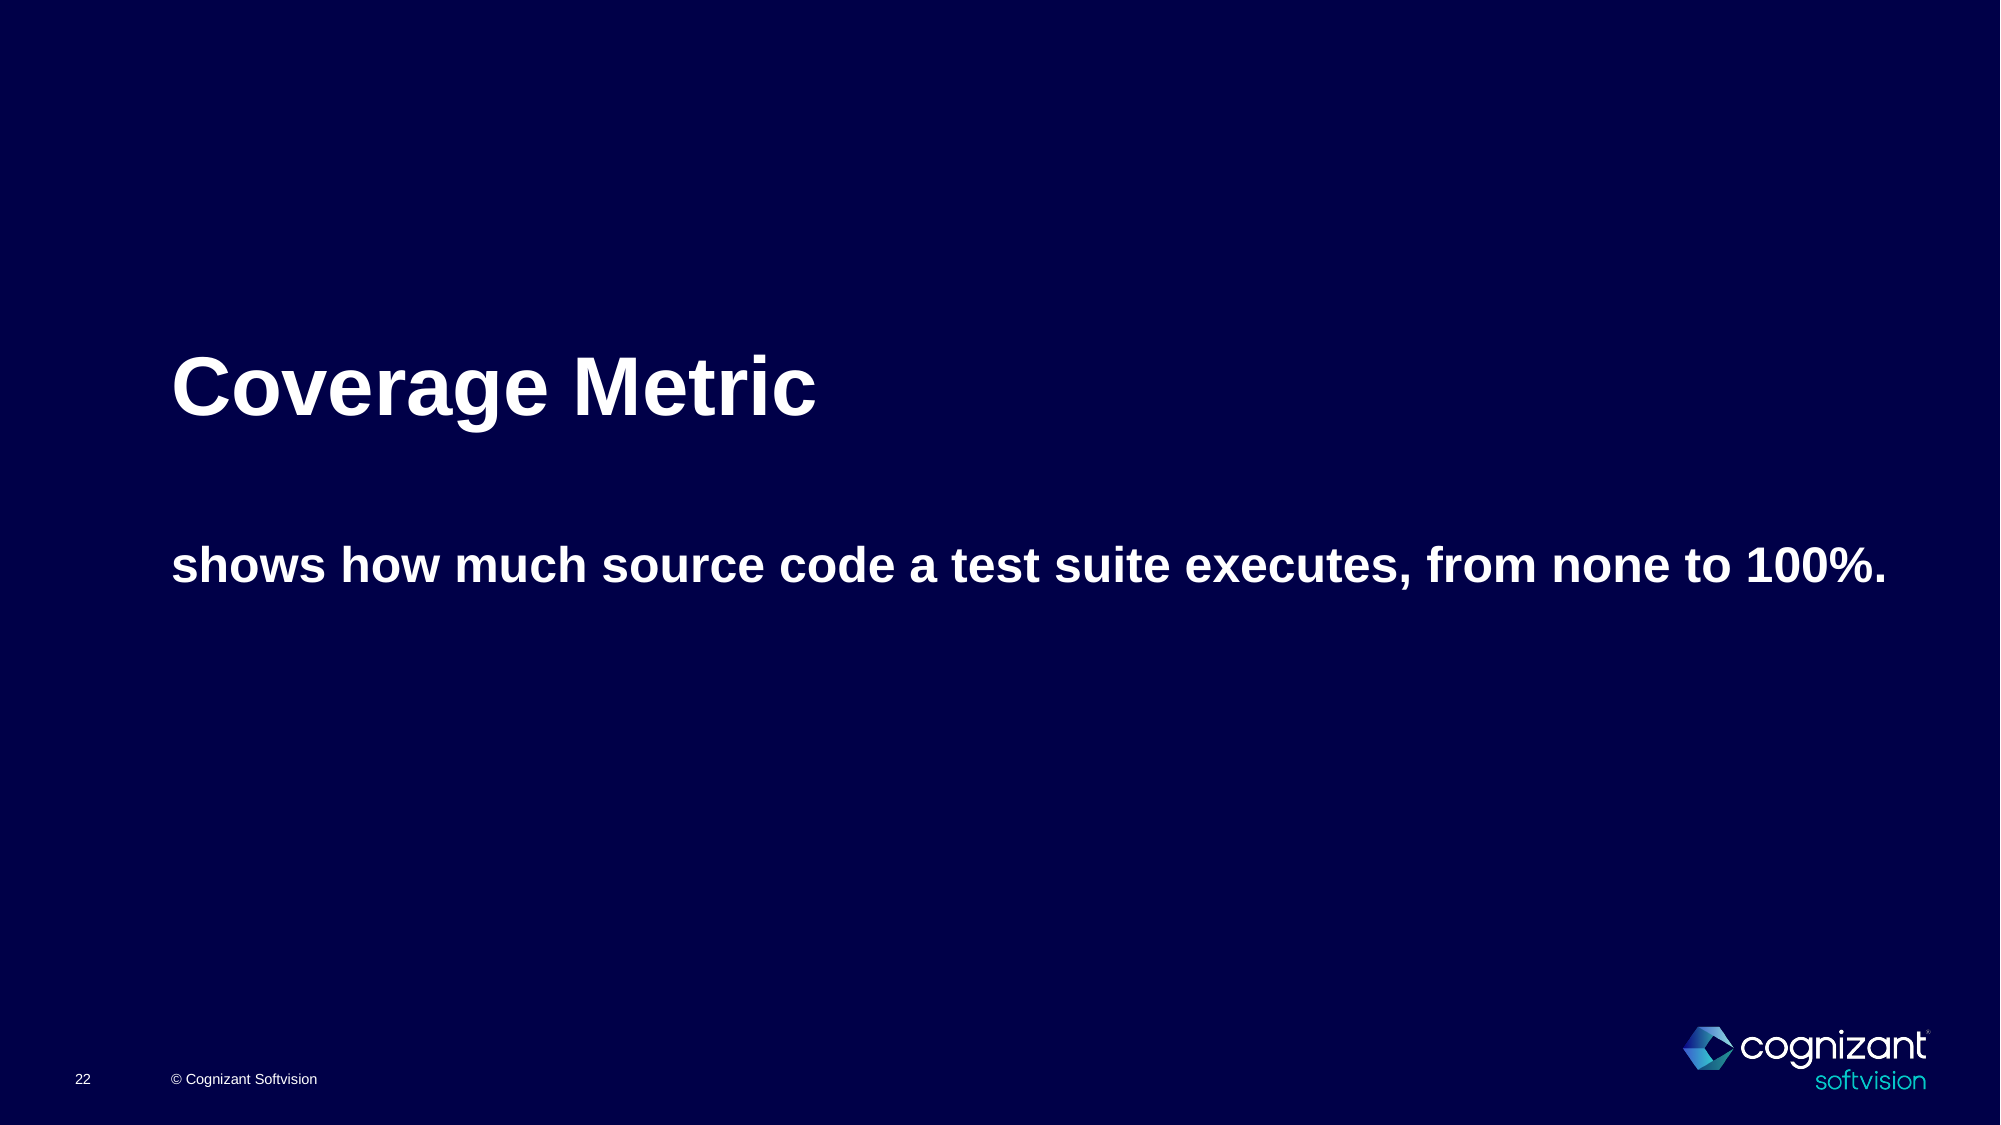

# Coverage Metric shows how much source code a test suite executes, from none to 100%.
© Cognizant Softvision
22